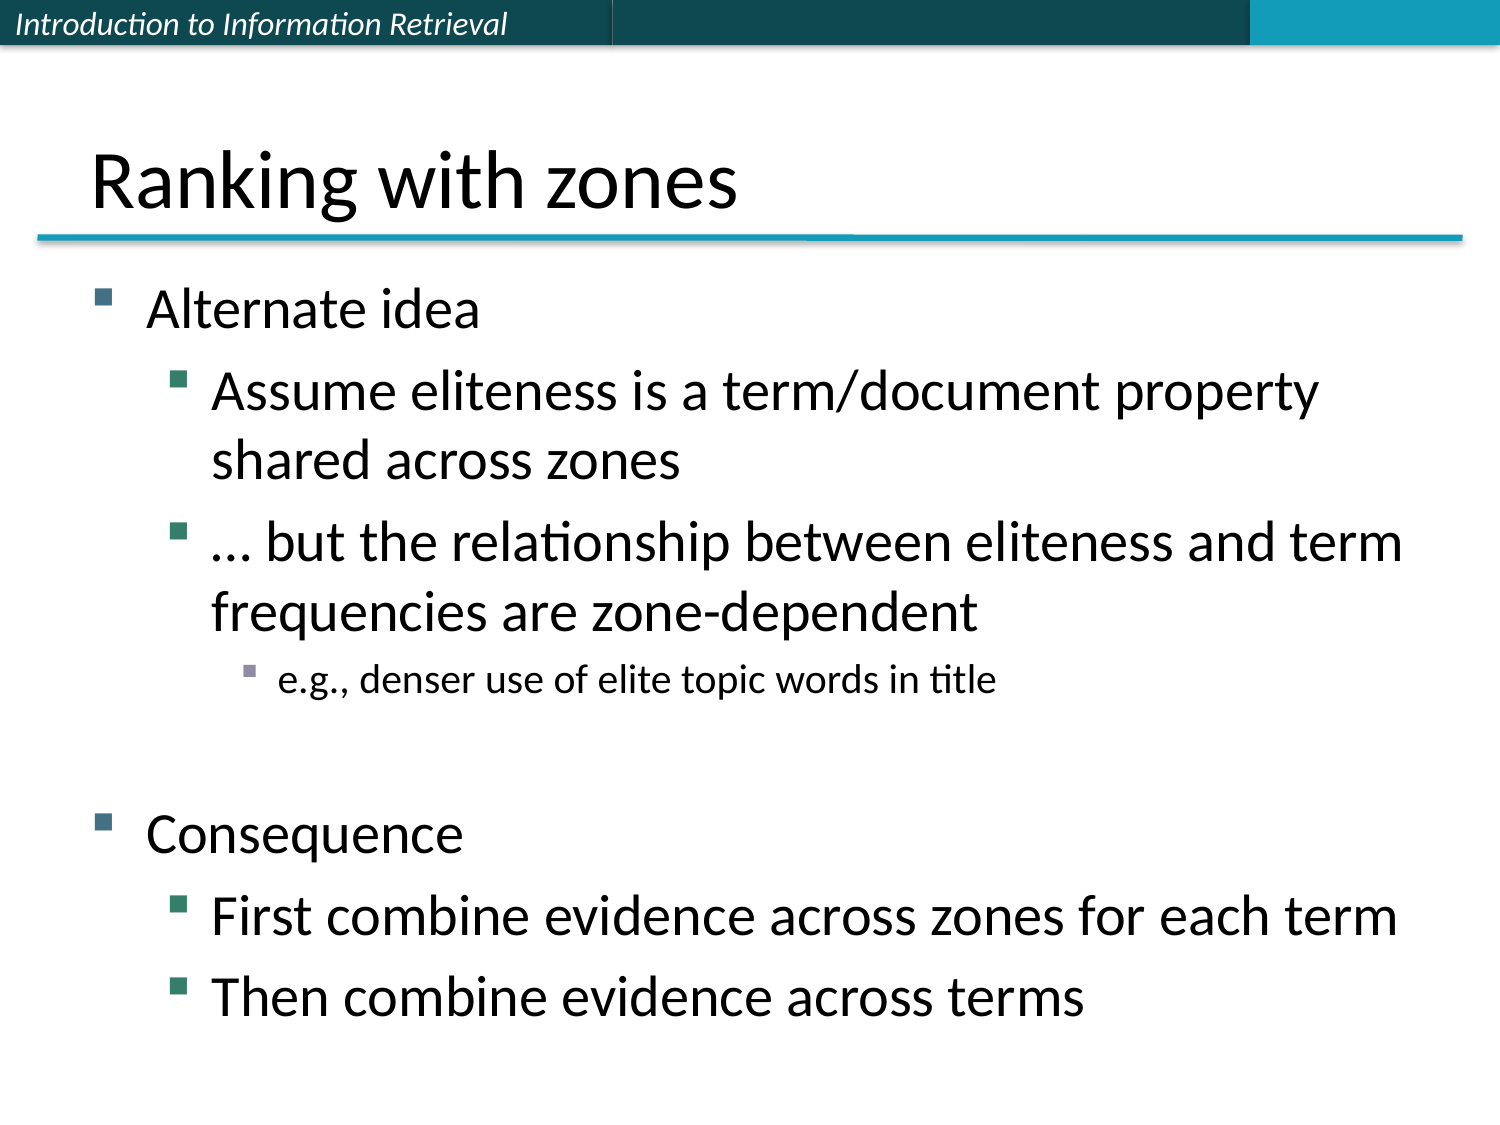

# Ranking with zones
Alternate idea
Assume eliteness is a term/document property shared across zones
… but the relationship between eliteness and term frequencies are zone-dependent
e.g., denser use of elite topic words in title

Consequence
First combine evidence across zones for each term
Then combine evidence across terms